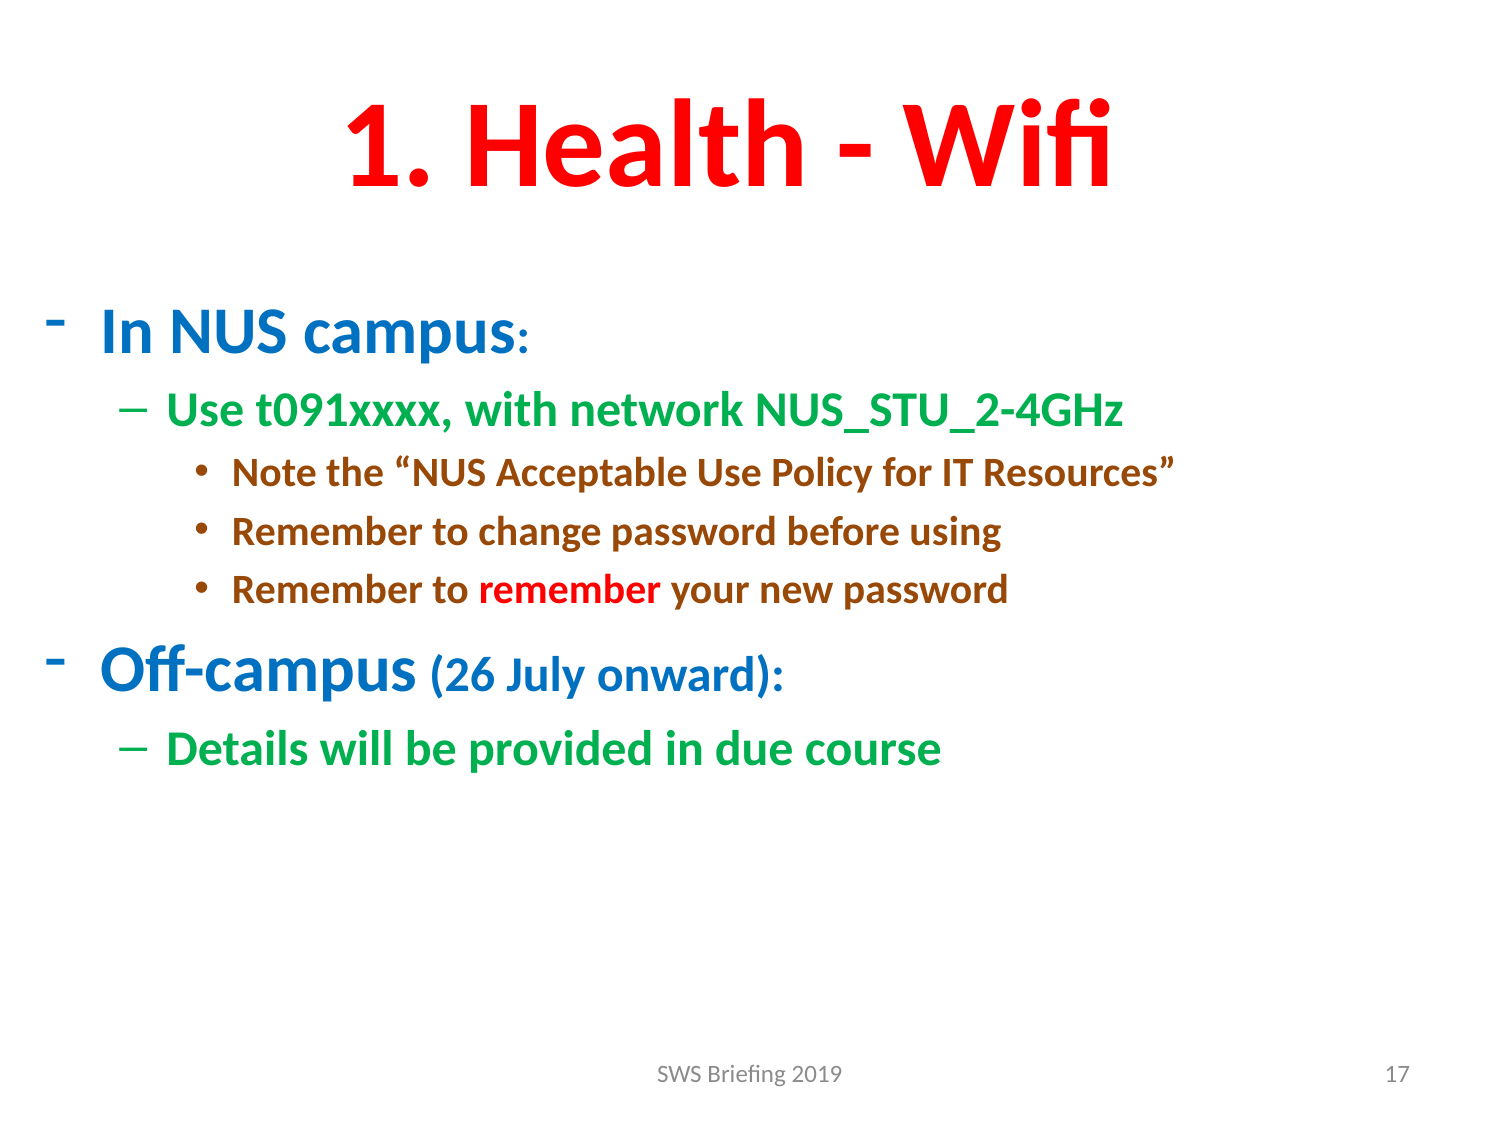

1. Health - Wifi
#
In NUS campus:
Use t091xxxx, with network NUS_STU_2-4GHz
Note the “NUS Acceptable Use Policy for IT Resources”
Remember to change password before using
Remember to remember your new password
Off-campus (26 July onward):
Details will be provided in due course

SWS Briefing 2019
17